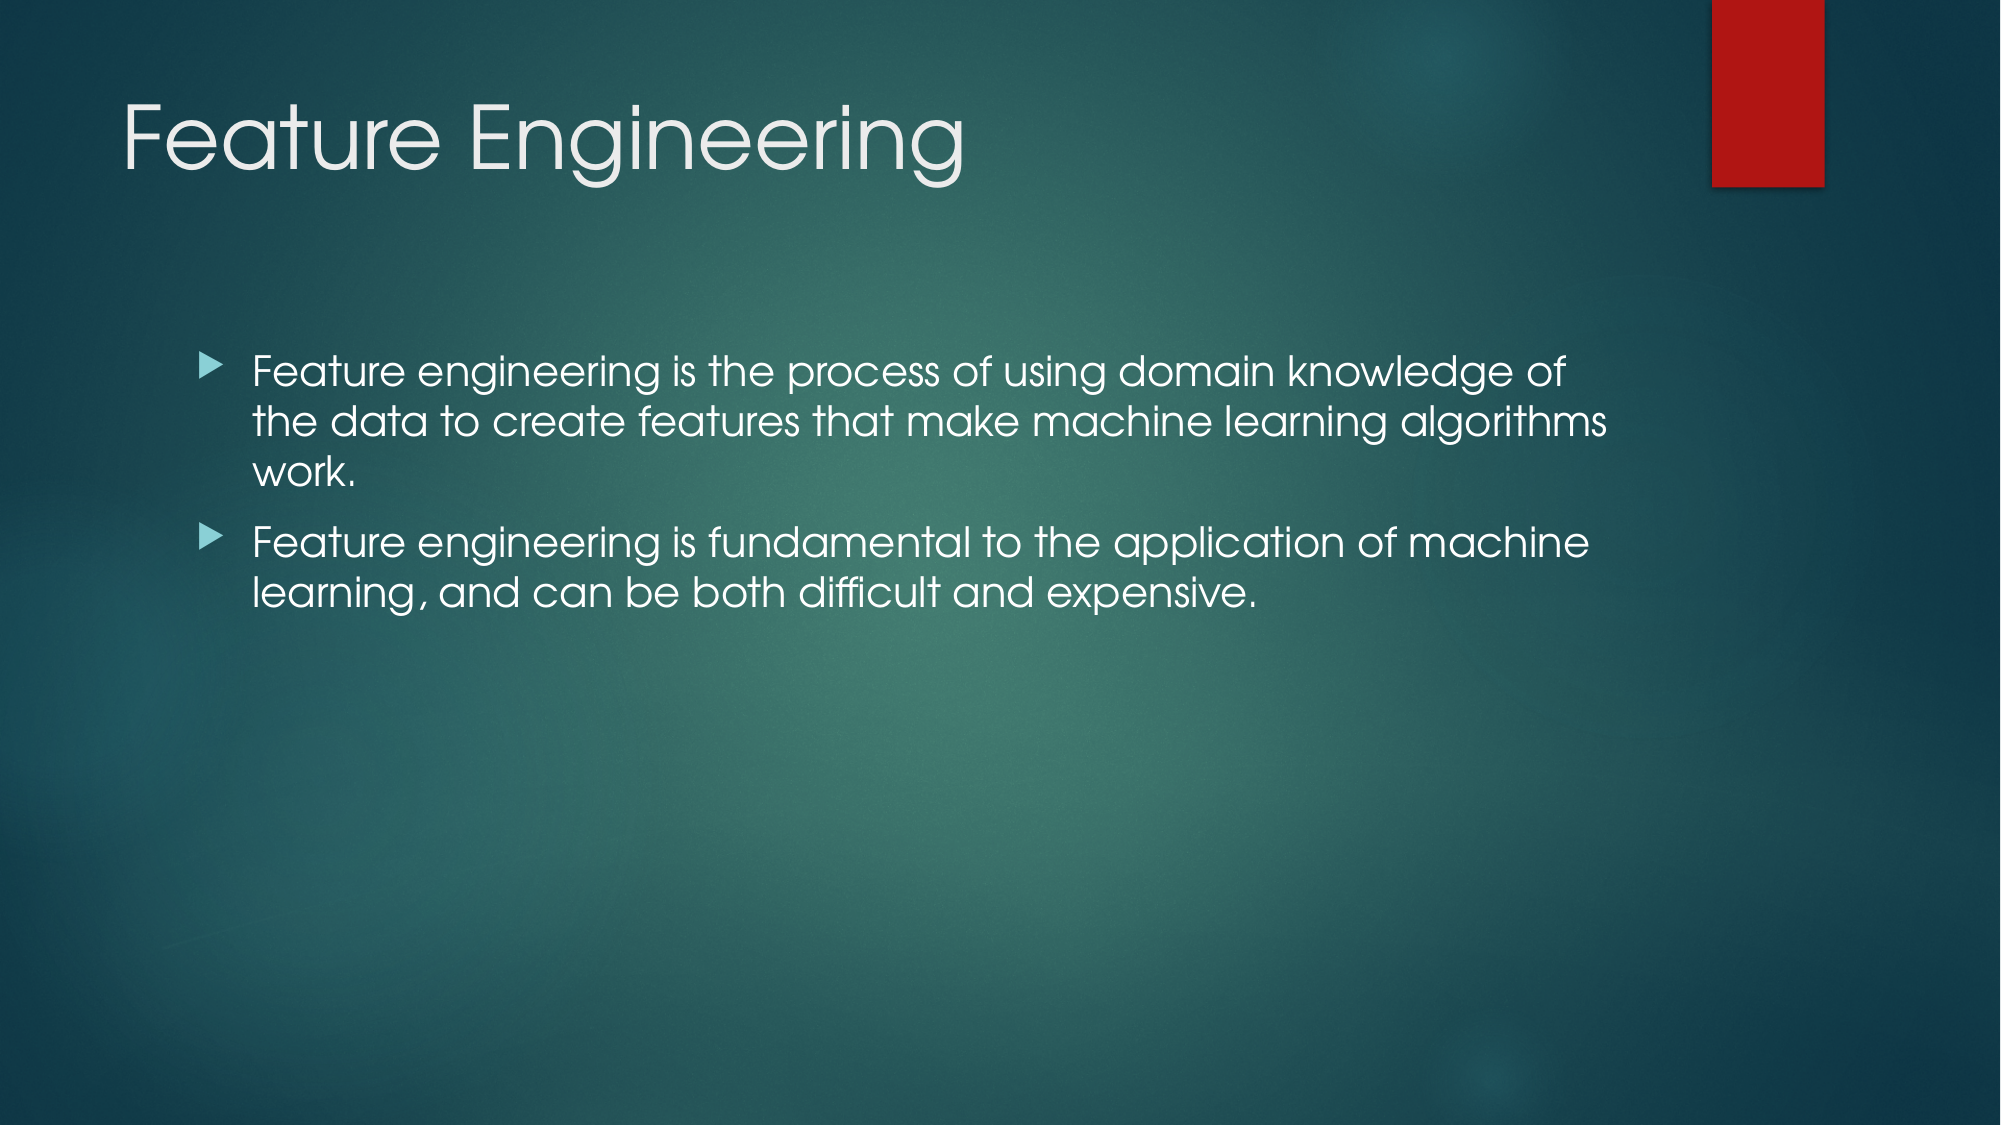

# Feature Engineering
Feature engineering is the process of using domain knowledge of the data to create features that make machine learning algorithms work.
Feature engineering is fundamental to the application of machine learning, and can be both difficult and expensive.